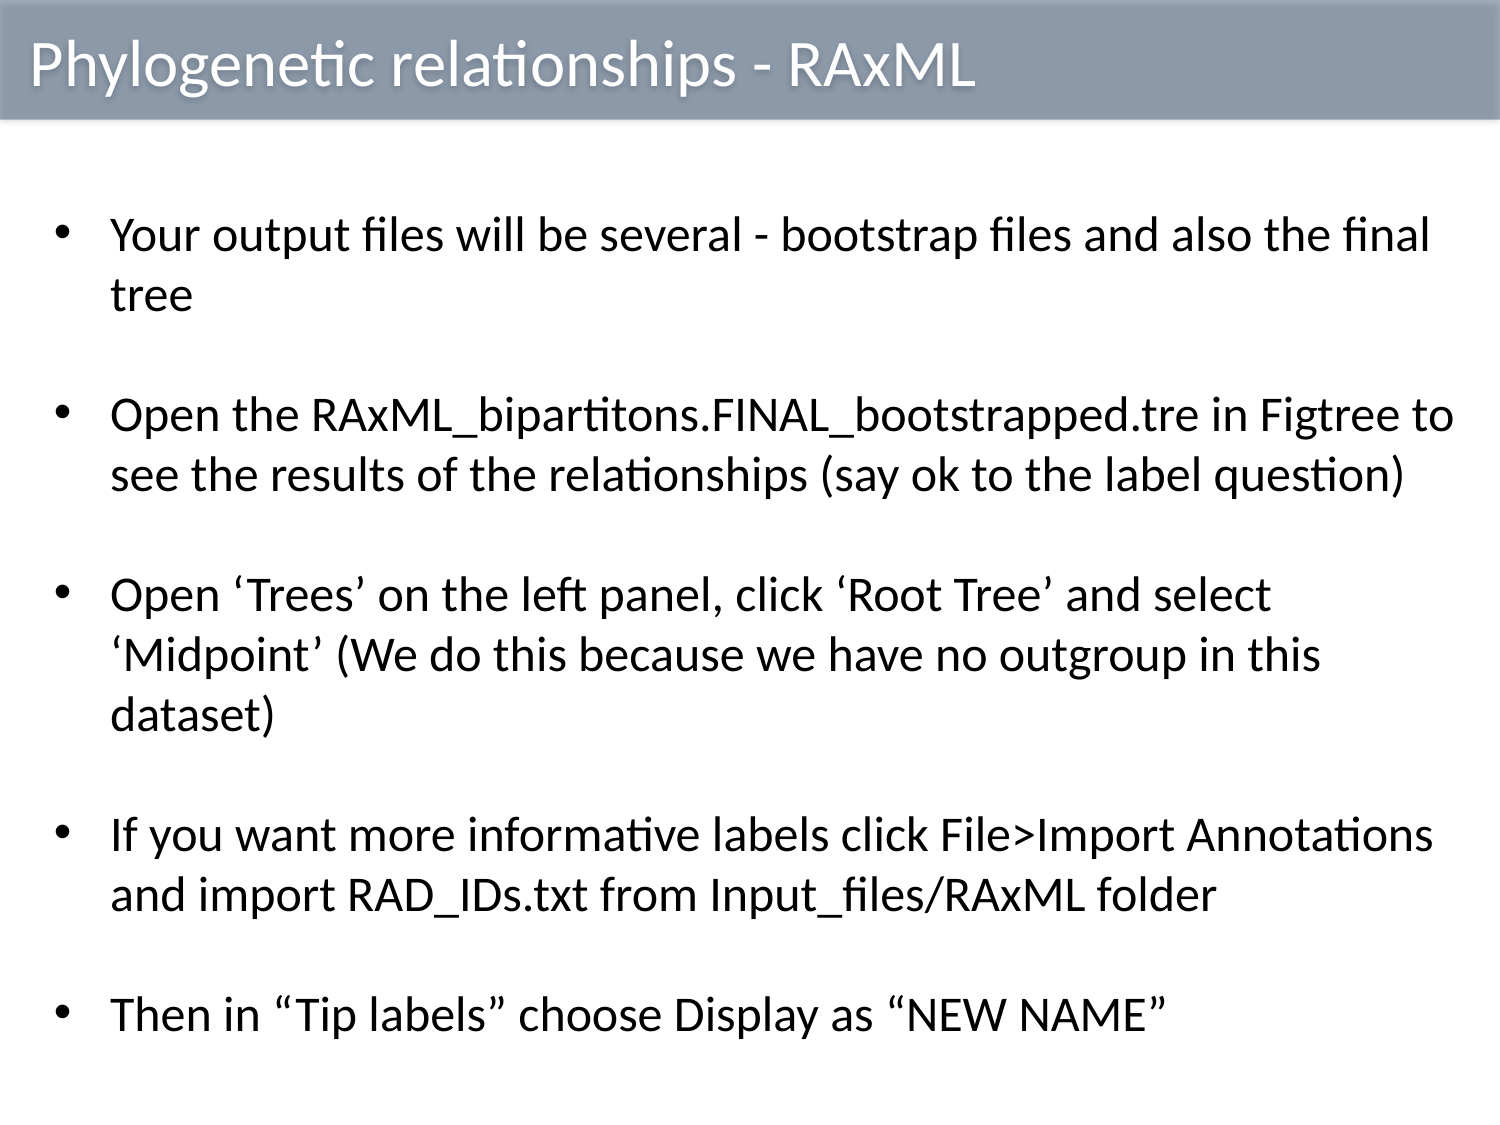

Phylogenetic relationships - RAxML
Your output files will be several - bootstrap files and also the final tree

Open the RAxML_bipartitons.FINAL_bootstrapped.tre in Figtree to see the results of the relationships (say ok to the label question)

Open ‘Trees’ on the left panel, click ‘Root Tree’ and select ‘Midpoint’ (We do this because we have no outgroup in this dataset)

If you want more informative labels click File>Import Annotations and import RAD_IDs.txt from Input_files/RAxML folder

Then in “Tip labels” choose Display as “NEW NAME”